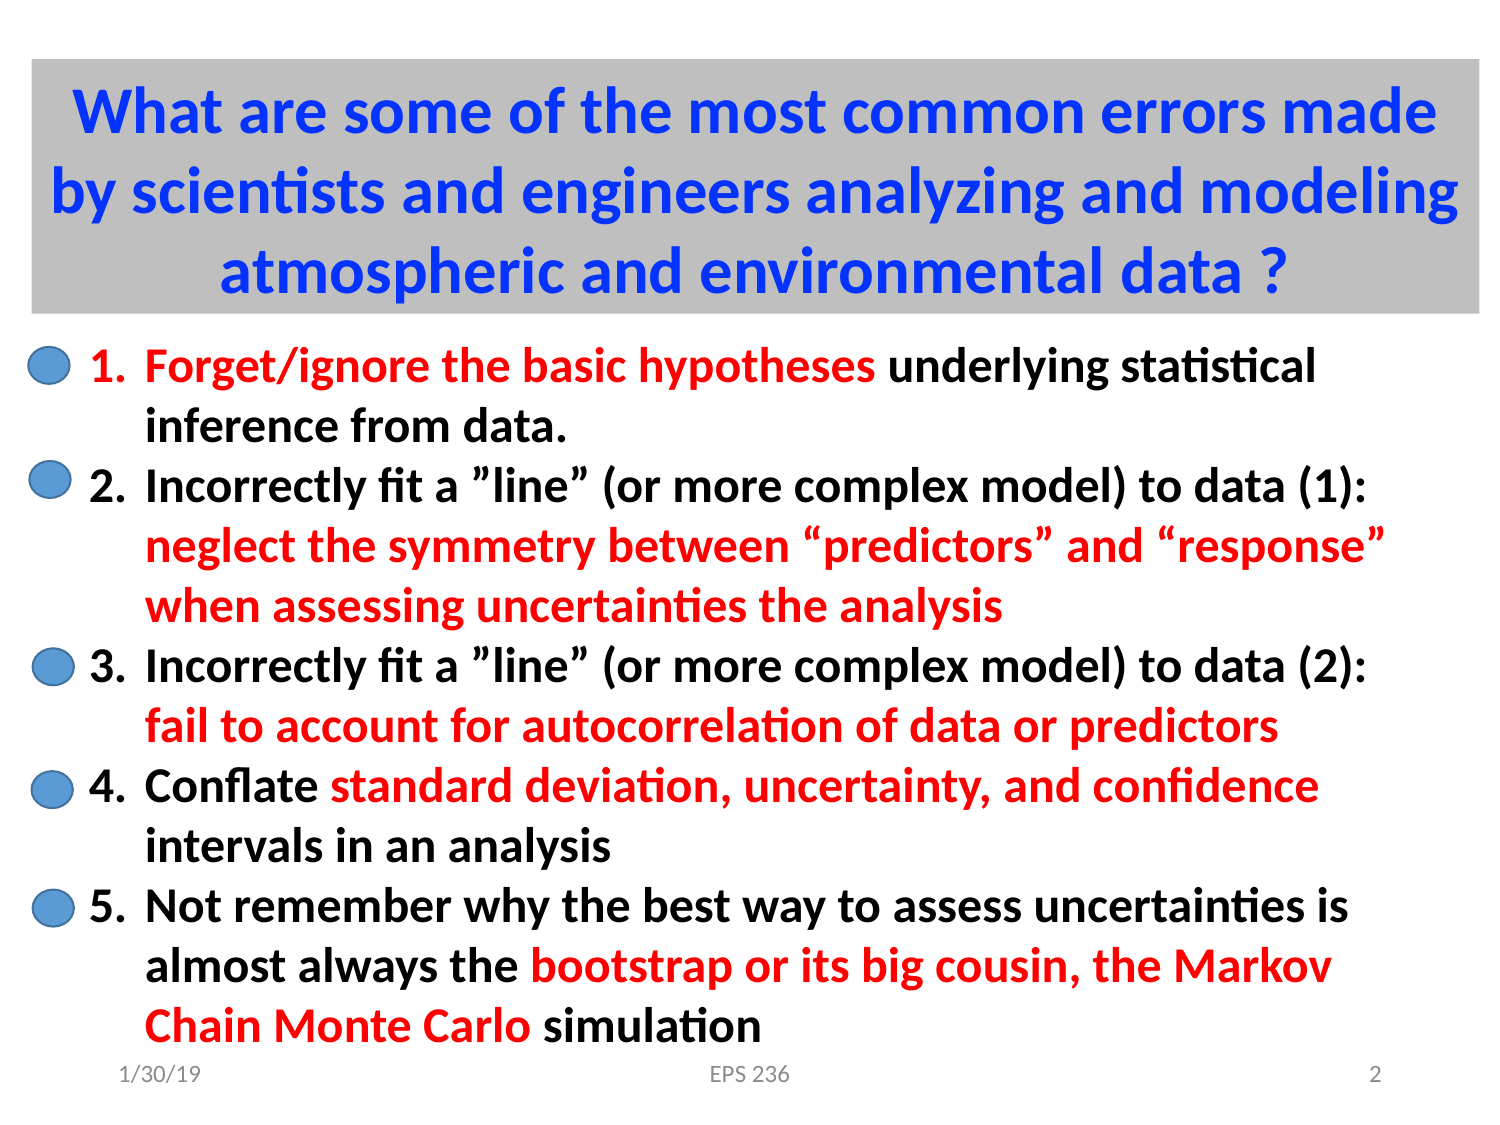

What are some of the most common errors made by scientists and engineers analyzing and modeling atmospheric and environmental data ?
Forget/ignore the basic hypotheses underlying statistical inference from data.
Incorrectly fit a ”line” (or more complex model) to data (1): neglect the symmetry between “predictors” and “response” when assessing uncertainties the analysis
Incorrectly fit a ”line” (or more complex model) to data (2): fail to account for autocorrelation of data or predictors
Conflate standard deviation, uncertainty, and confidence intervals in an analysis
Not remember why the best way to assess uncertainties is almost always the bootstrap or its big cousin, the Markov Chain Monte Carlo simulation

1/30/19
EPS 236
2